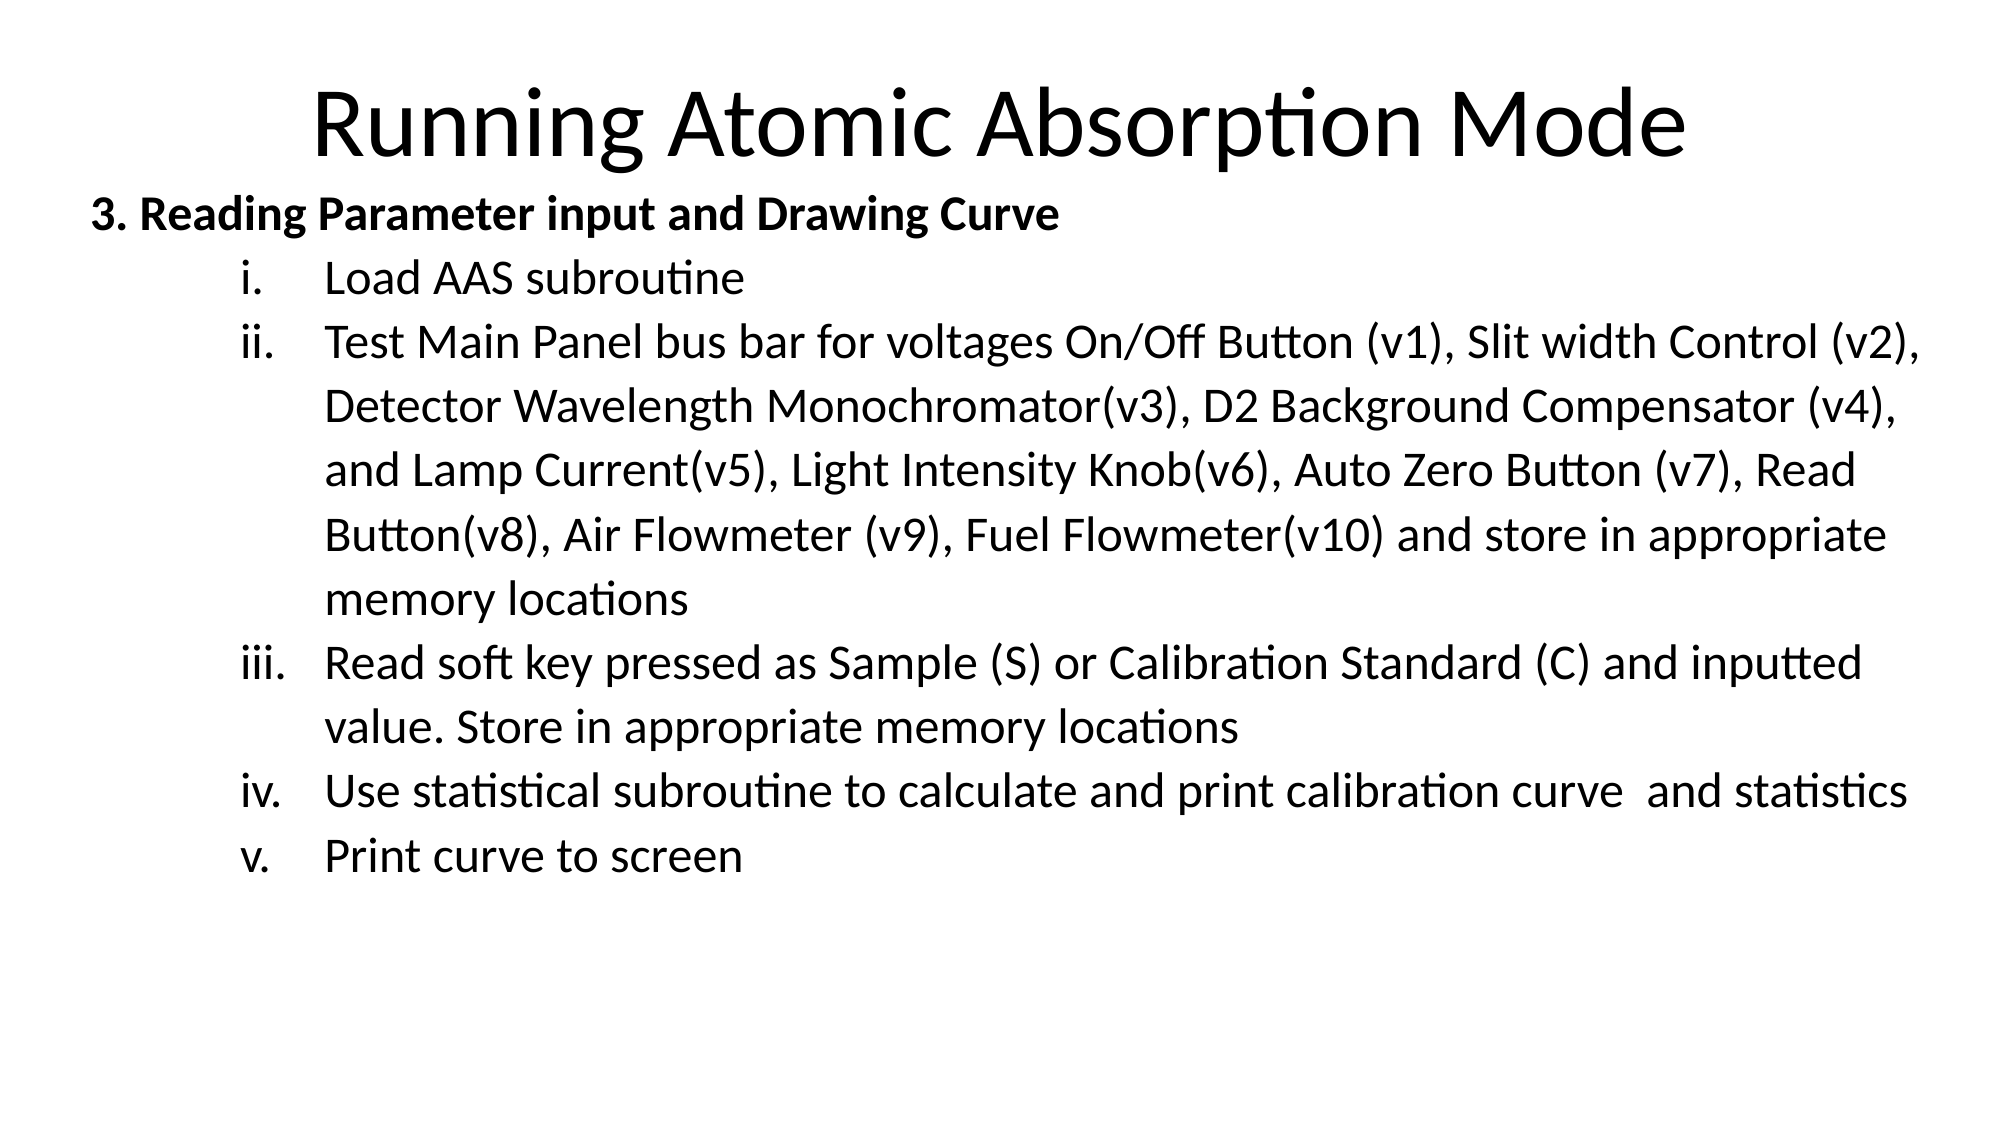

Running Atomic Absorption Mode
3. Reading Parameter input and Drawing Curve
Load AAS subroutine
Test Main Panel bus bar for voltages On/Off Button (v1), Slit width Control (v2), Detector Wavelength Monochromator(v3), D2 Background Compensator (v4), and Lamp Current(v5), Light Intensity Knob(v6), Auto Zero Button (v7), Read Button(v8), Air Flowmeter (v9), Fuel Flowmeter(v10) and store in appropriate memory locations
Read soft key pressed as Sample (S) or Calibration Standard (C) and inputted value. Store in appropriate memory locations
Use statistical subroutine to calculate and print calibration curve  and statistics
Print curve to screen